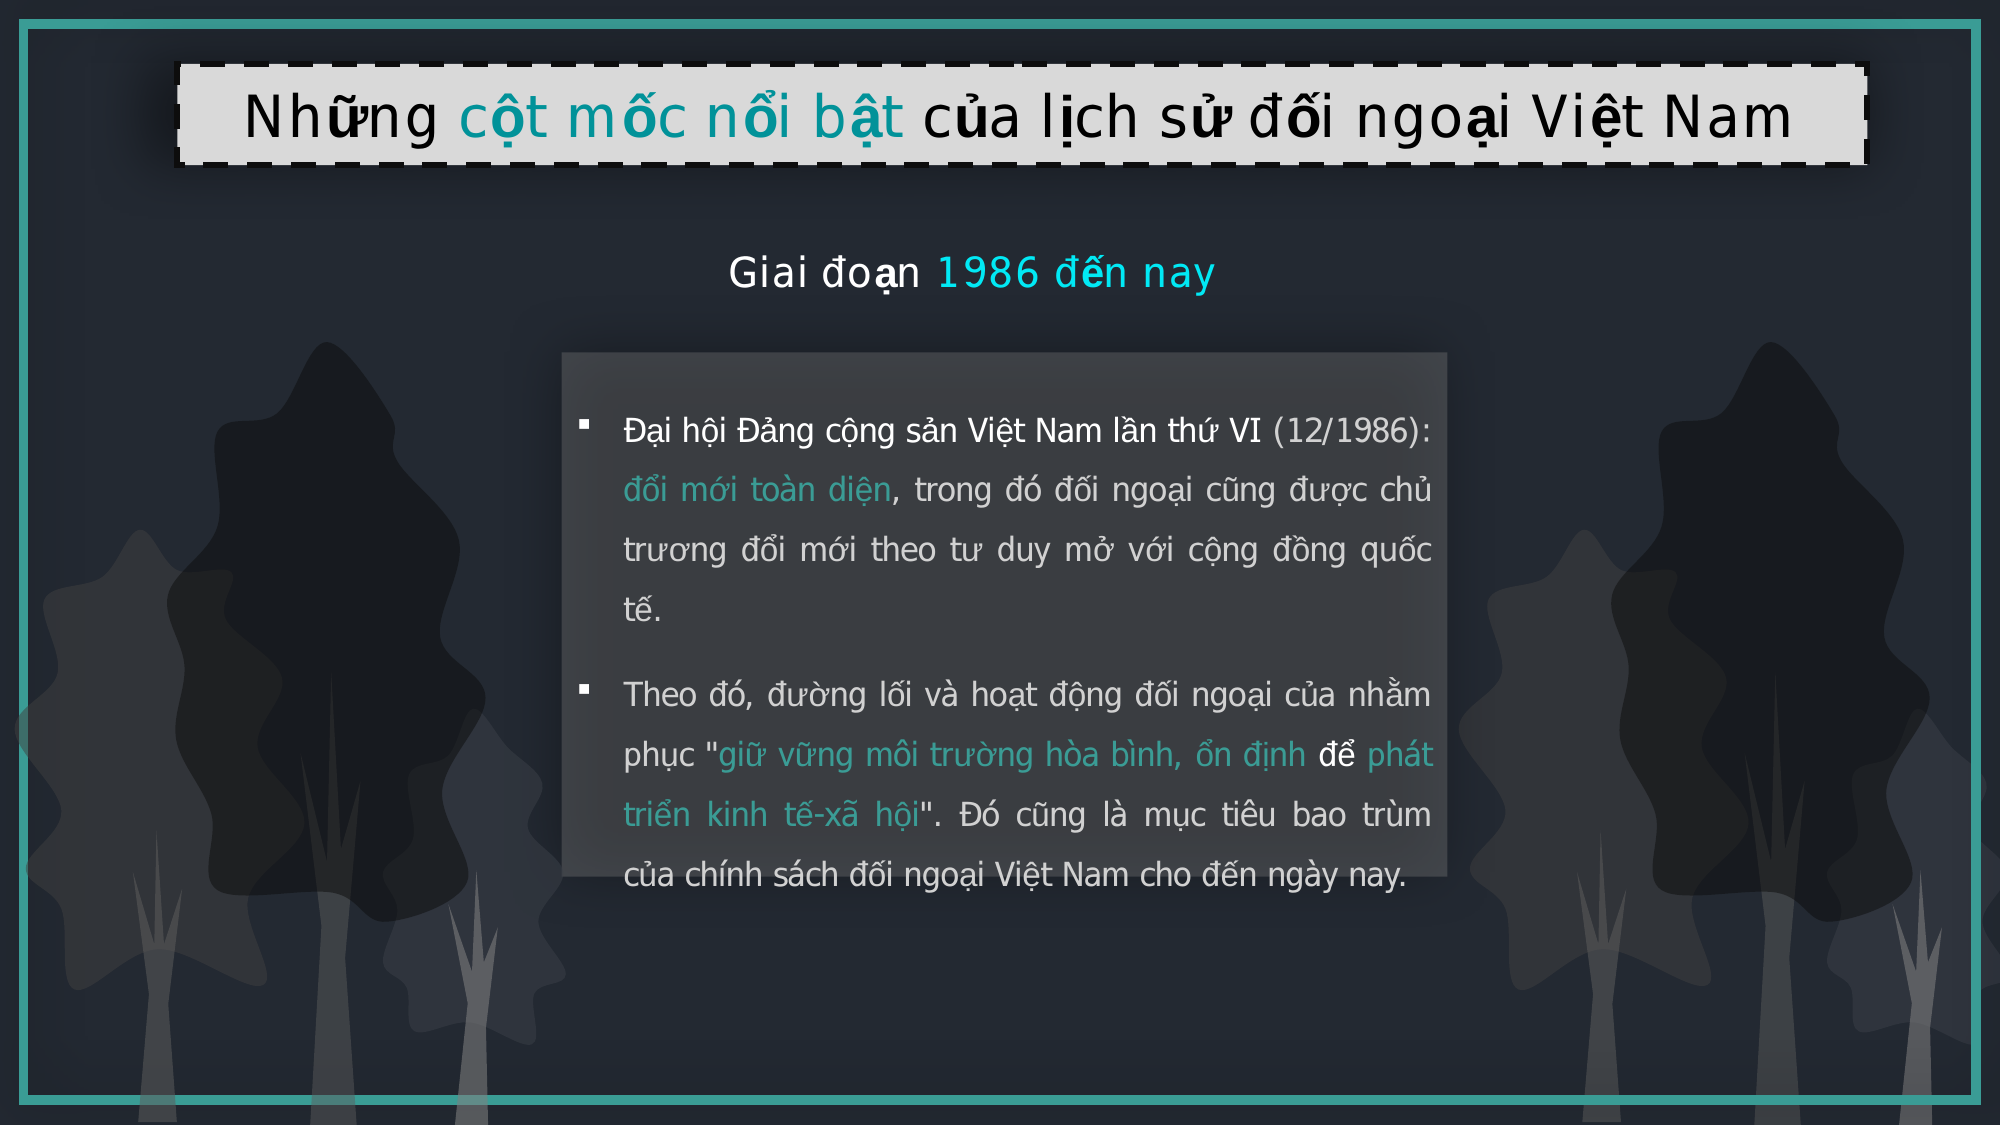

Những cột mốc nổi bật của lịch sử đối ngoại Việt Nam
Giai đoạn 1986 đến nay

Đại hội Đảng cộng sản Việt Nam lần thứ VI (12/1986): đổi mới toàn diện, trong đó đối ngoại cũng được chủ trương đổi mới theo tư duy mở với cộng đồng quốc tế.
Theo đó, đường lối và hoạt động đối ngoại của nhằm phục "giữ vững môi trường hòa bình, ổn định để phát triển kinh tế-xã hội". Đó cũng là mục tiêu bao trùm của chính sách đối ngoại Việt Nam cho đến ngày nay.